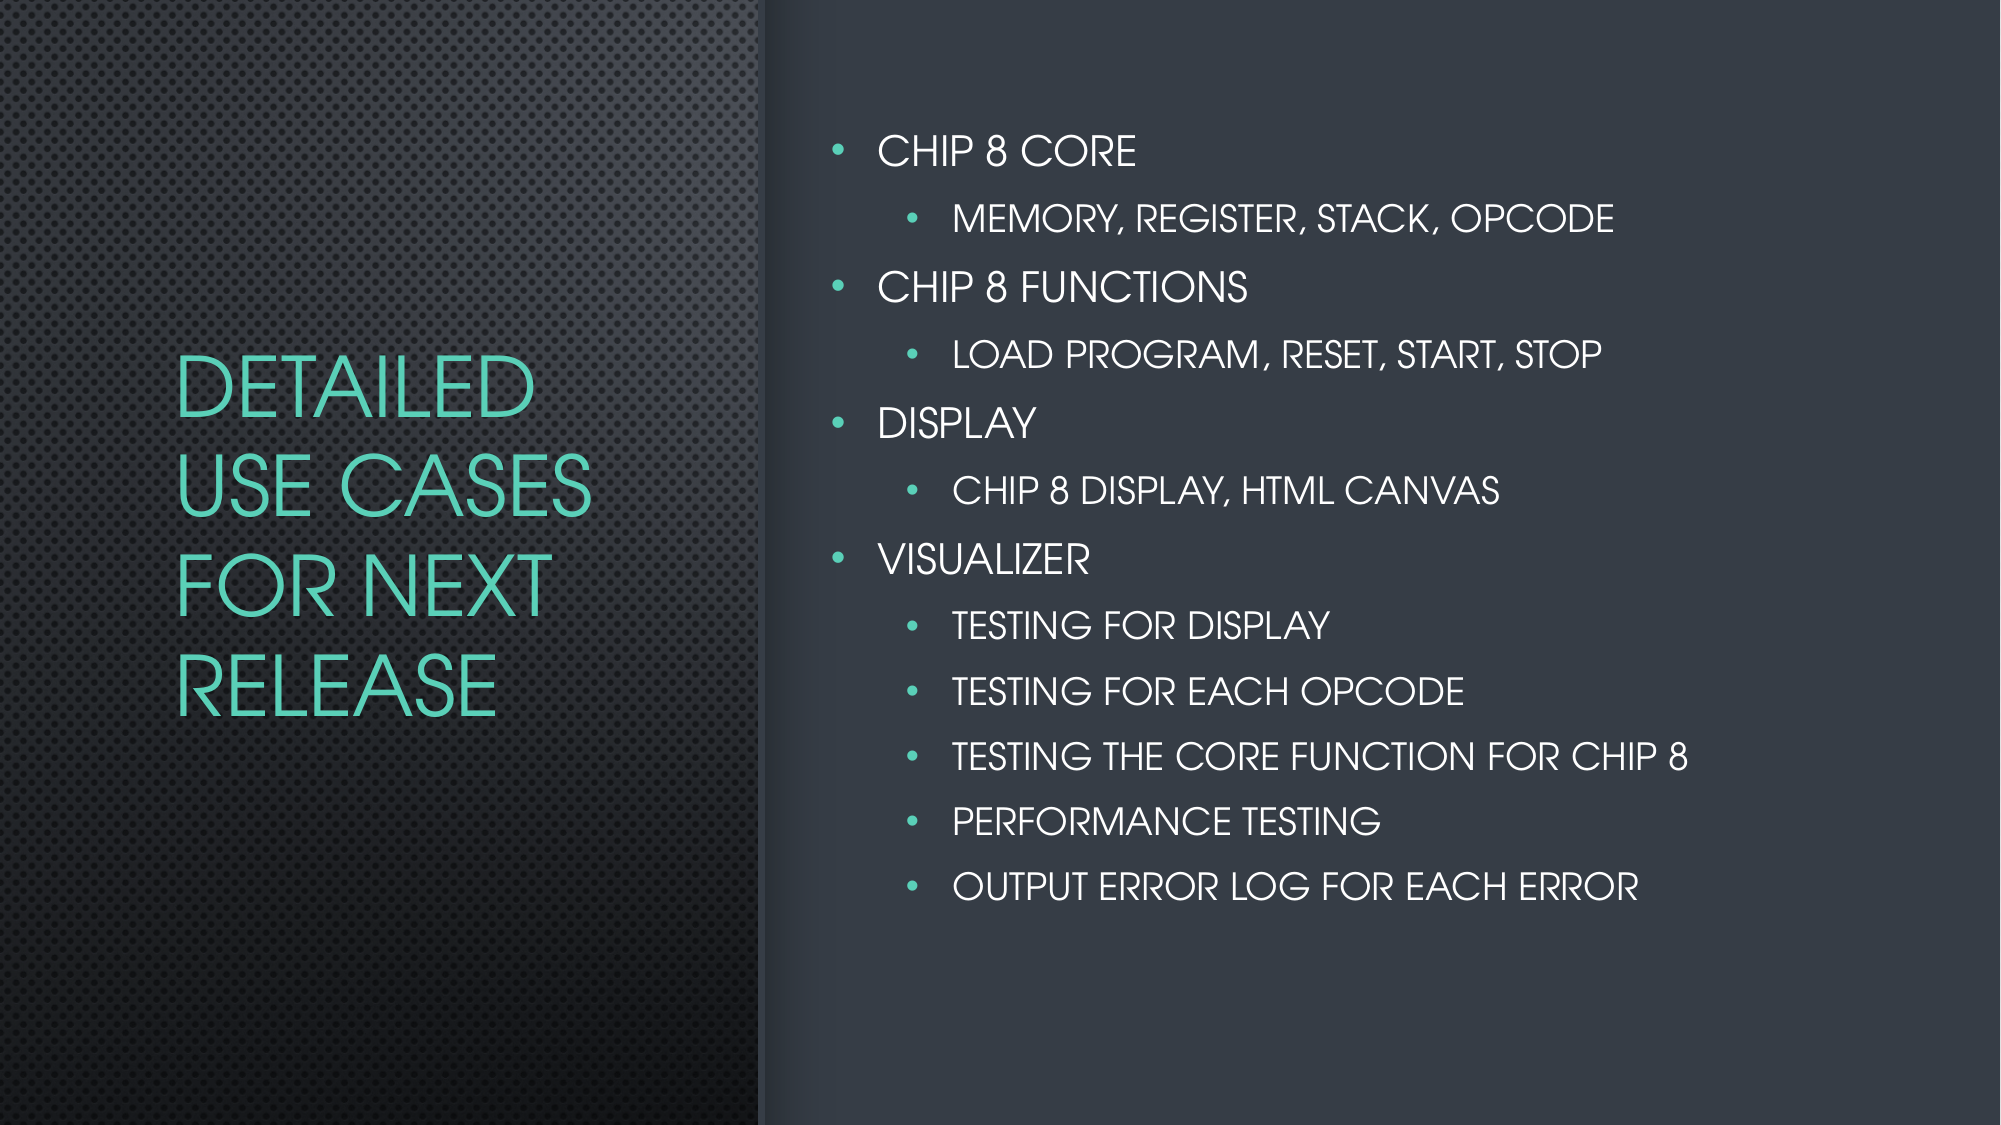

# Detailed Use Cases For Next Release
Chip 8 Core
Memory, register, stack, opcode
Chip 8 Functions
Load program, reset, start, stop
Display
Chip 8 display, html canvas
Visualizer
Testing for display
Testing for each opcode
Testing the core function for chip 8
Performance testing
Output error log for each error